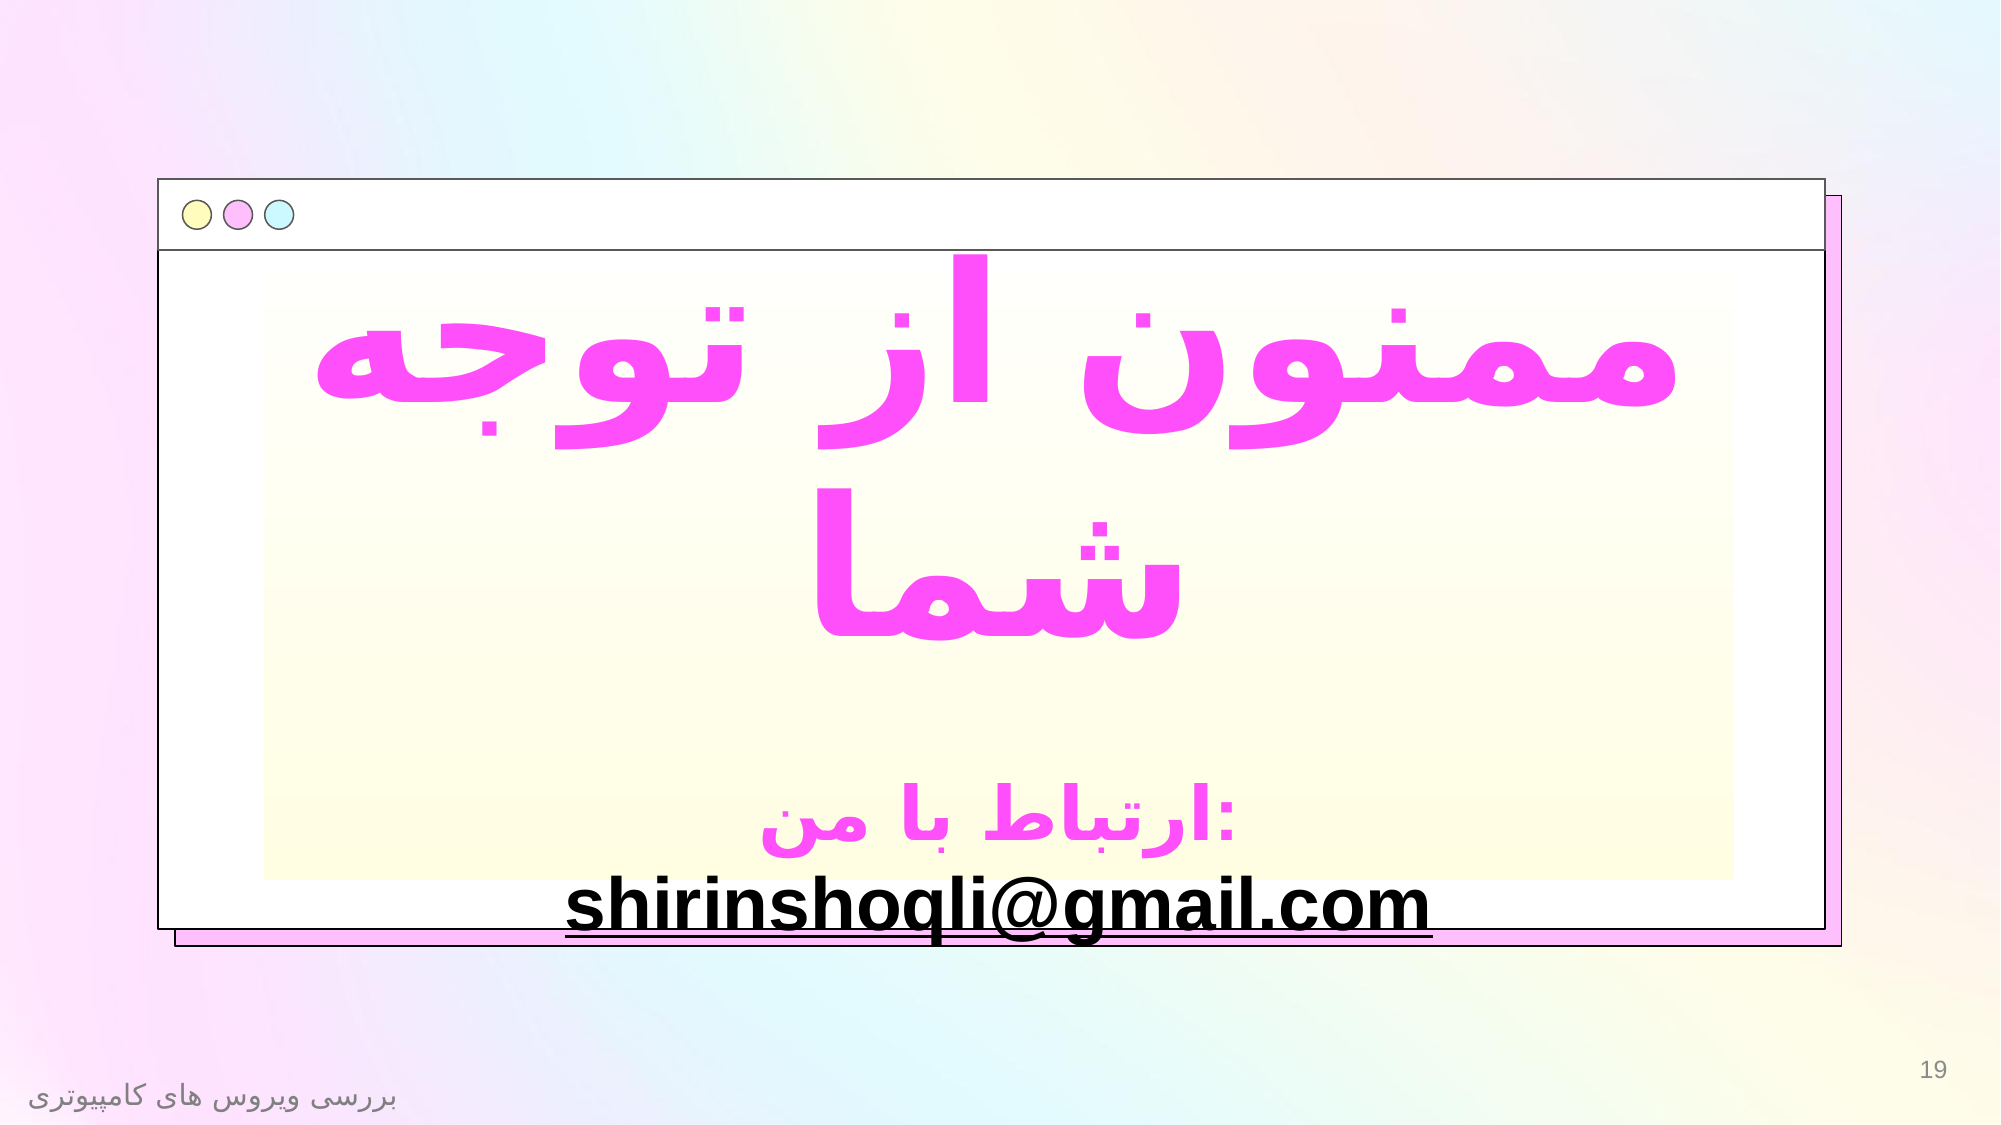

# ممنون از توجه شما ارتباط با من: shirinshoqli@gmail.com
19